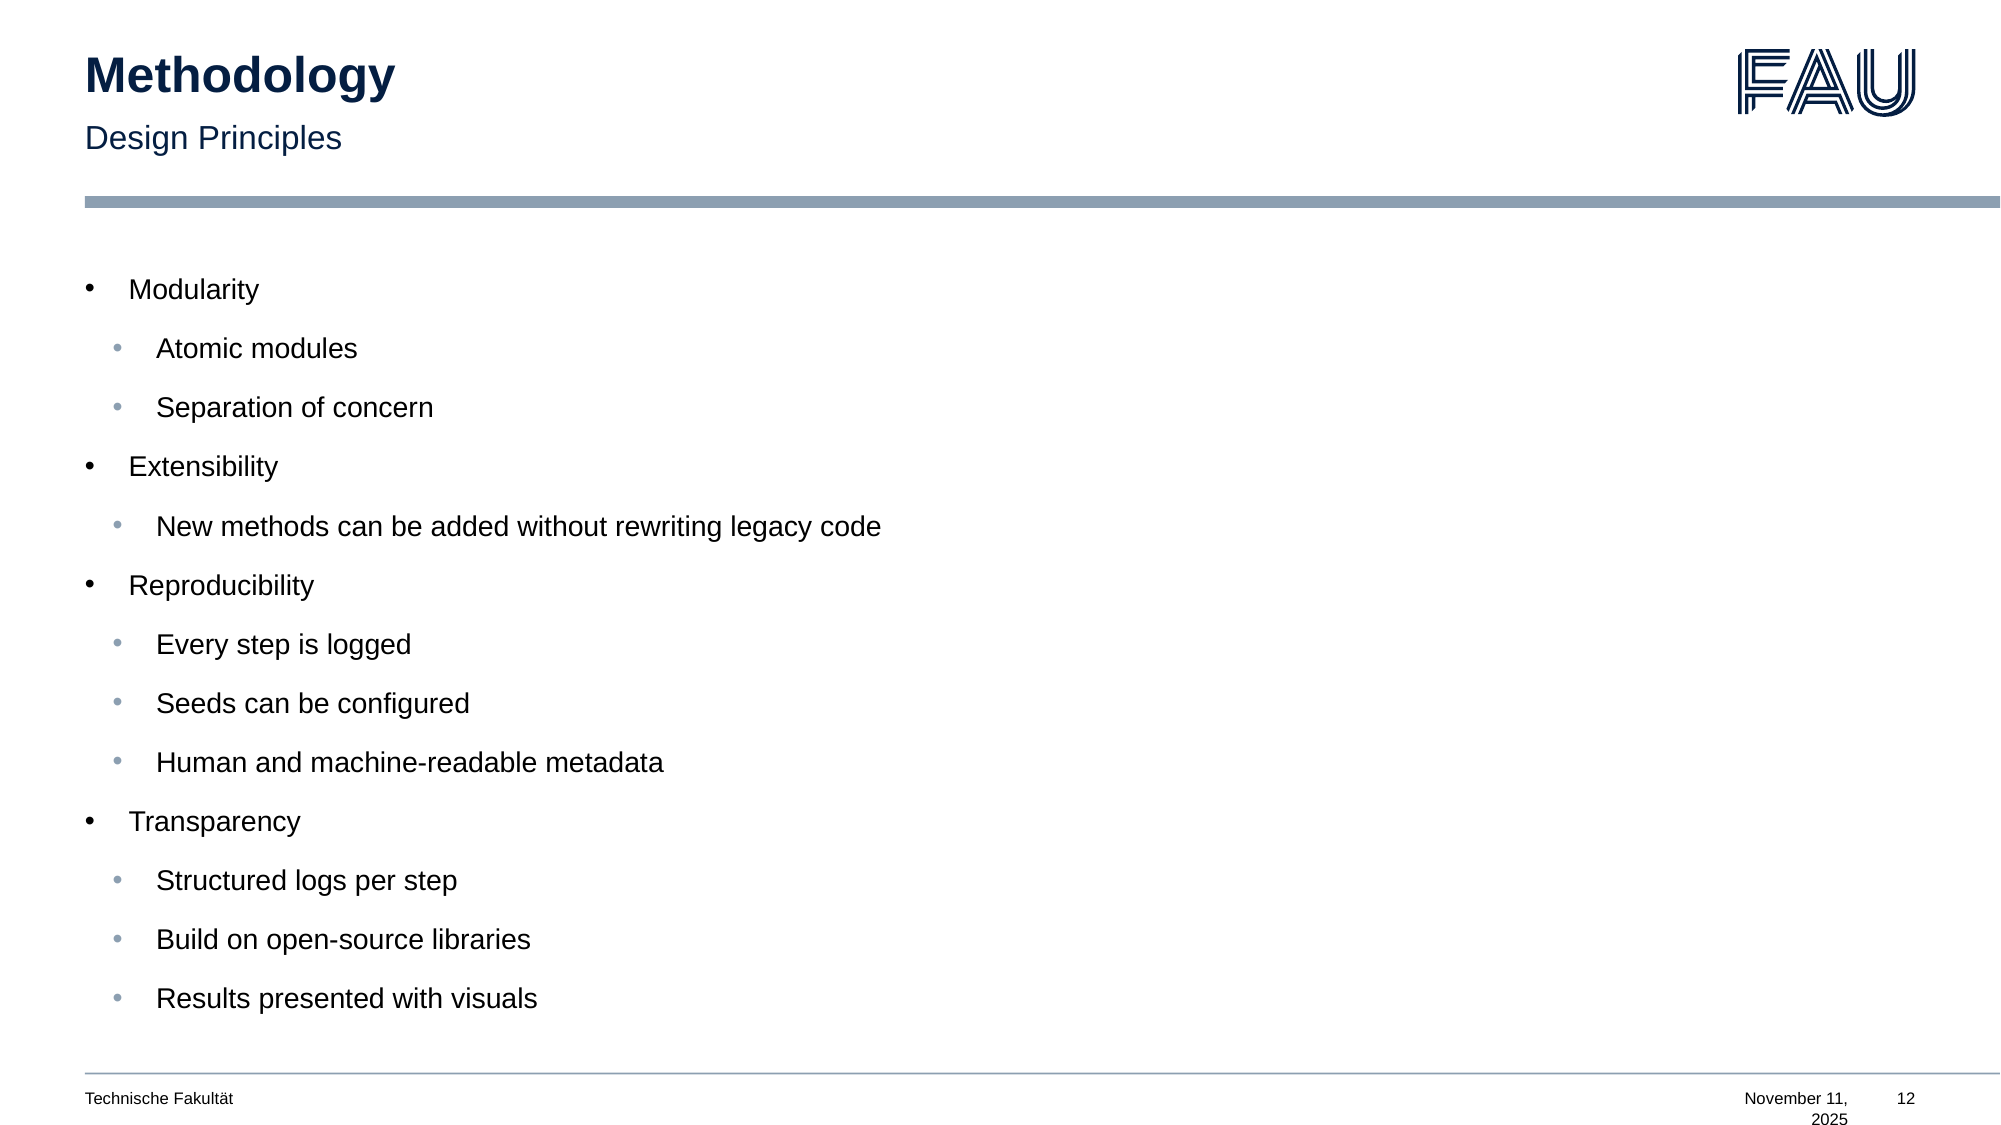

# Methodology
Design Principles
Modularity
Atomic modules
Separation of concern
Extensibility
New methods can be added without rewriting legacy code
Reproducibility
Every step is logged
Seeds can be configured
Human and machine-readable metadata
Transparency
Structured logs per step
Build on open-source libraries
Results presented with visuals
Technische Fakultät
November 11, 2025
12